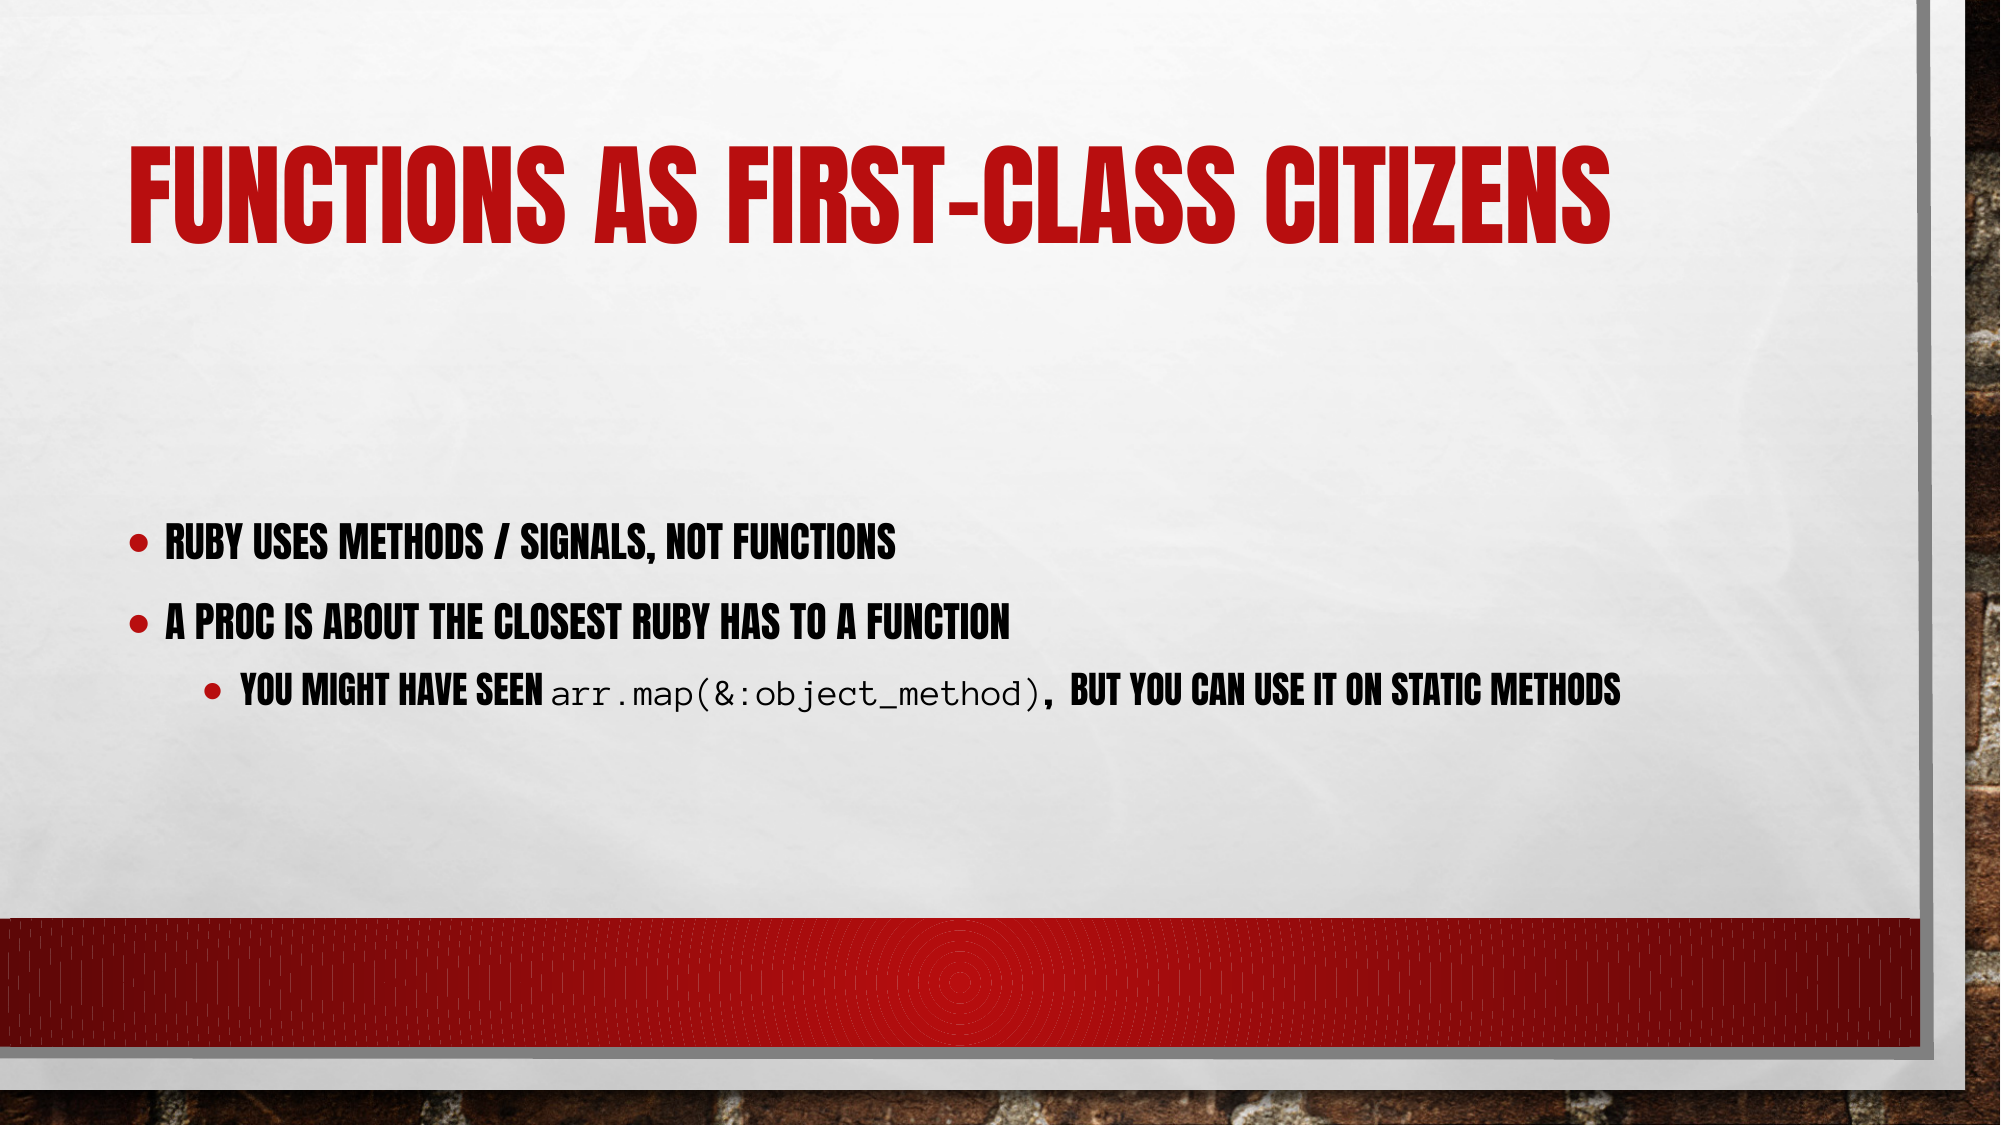

# Functions As First-Class Citizens
Ruby Uses Methods / SIGNALS, Not Functions
A Proc is about the closest Ruby has to a function
You might have seen arr.map(&:object_method),  but you can use it on static methods